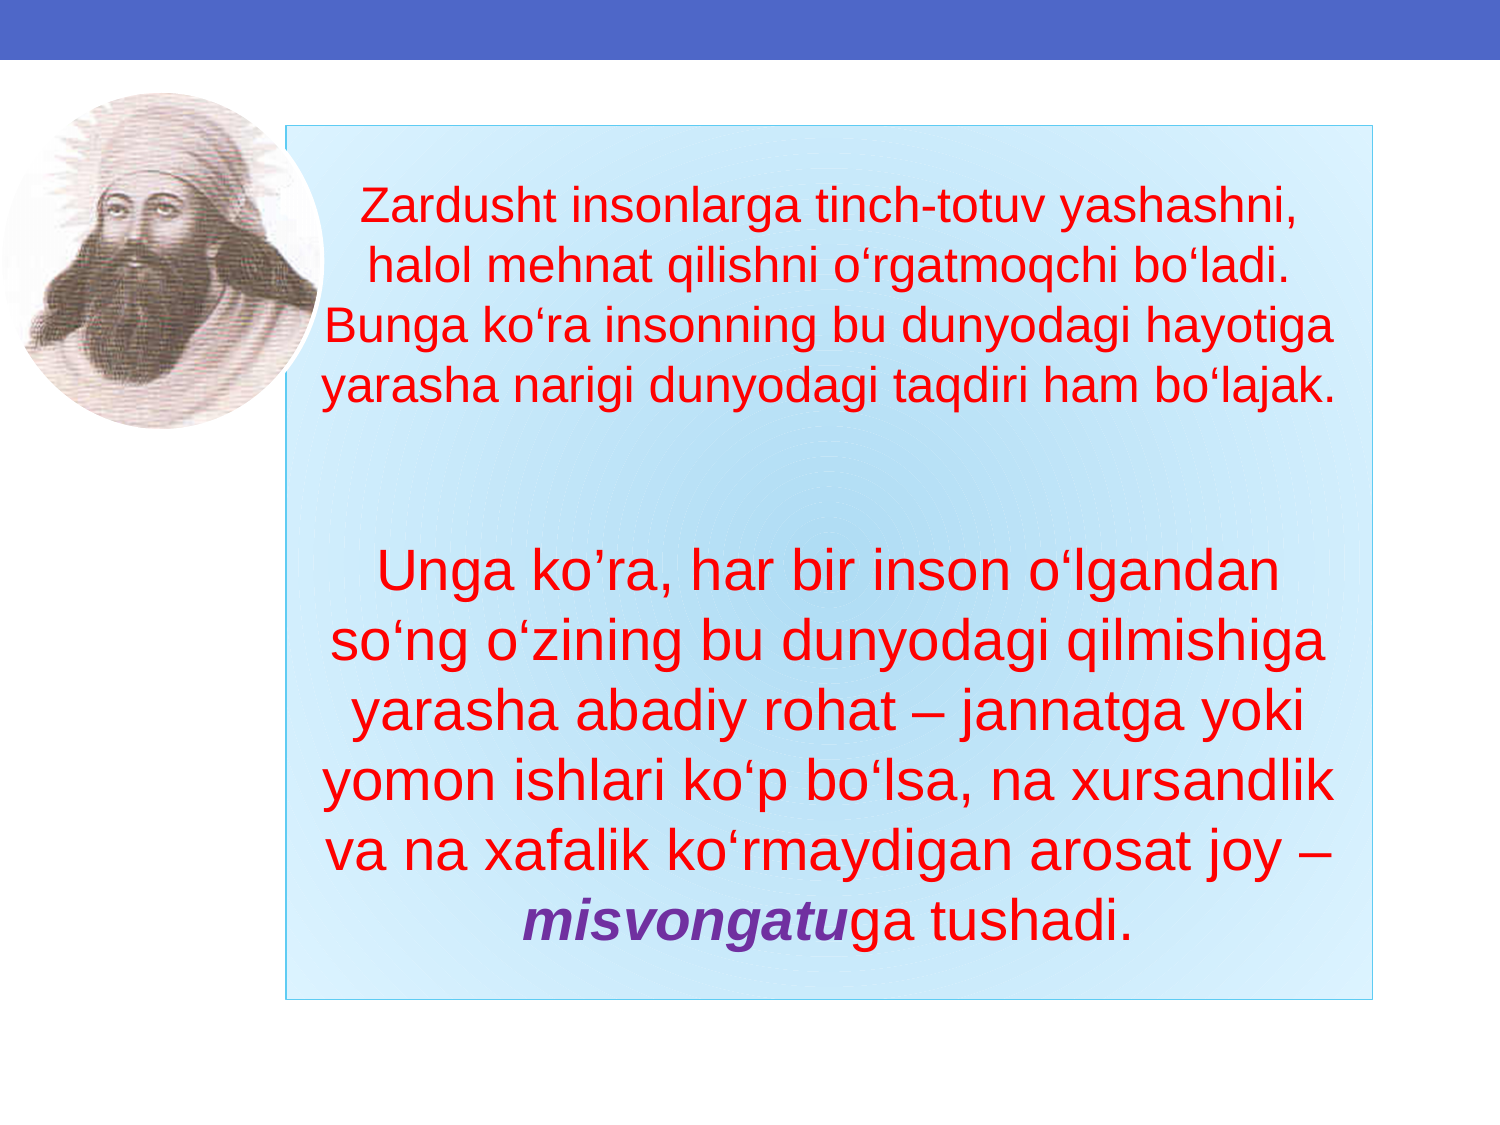

#

Zardusht insonlarga tinch-totuv yashashni, halol mehnat qilishni o‘rgatmoqchi bo‘ladi. Bunga ko‘ra insonning bu dunyodagi hayotiga yarasha narigi dunyodagi taqdiri ham bo‘lajak.

Unga ko’ra, har bir inson o‘lgandan so‘ng o‘zining bu dunyodagi qilmishiga yarasha abadiy rohat – jannatga yoki yomon ishlari ko‘p bo‘lsa, na xursandlik va na xafalik ko‘rmaydigan arosat joy – misvongatuga tushadi.